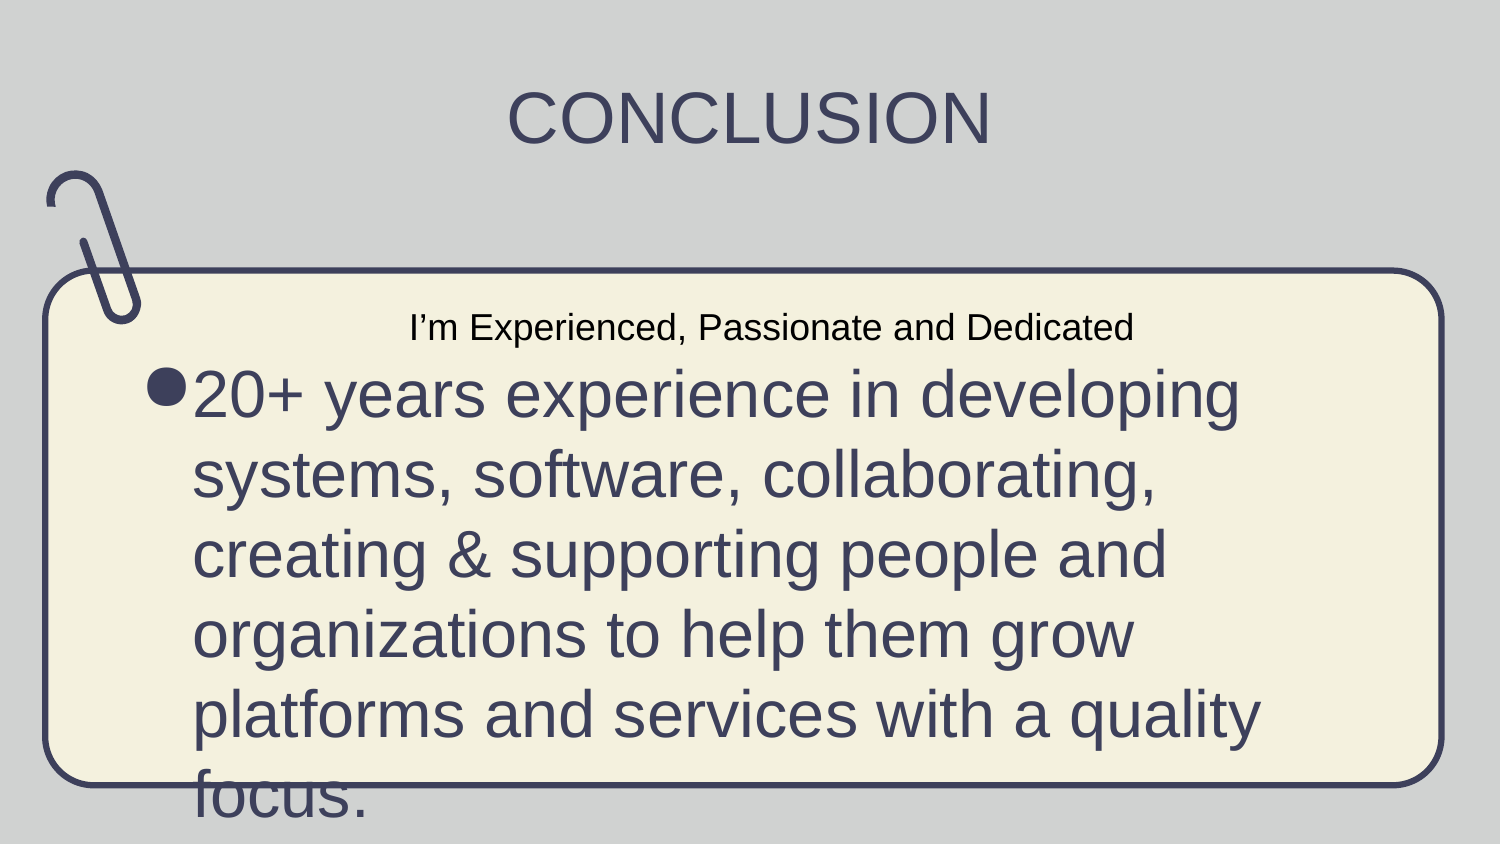

# CONCLUSION

I’m Experienced, Passionate and Dedicated
20+ years experience in developing systems, software, collaborating, creating & supporting people and organizations to help them grow platforms and services with a quality focus.

Being a Mentor for new collar devs and people branching into technology has helped me grow my soft skills to be able to communicate effectively across different viewpoints and skills.

Quality focused engineer using TDD, BDD and best of breed Agile practices can inform the process with feedback loops to ensure timely and effective releases that meet the reqs.

I believe in hard work, good strategies, feed back loops and adapting to change. I think I will be an asset to Ferguson and helping to cross over teams using both adept soft and hard skills and managing the difficulties in change while honoring a being fair to recognize anti-change